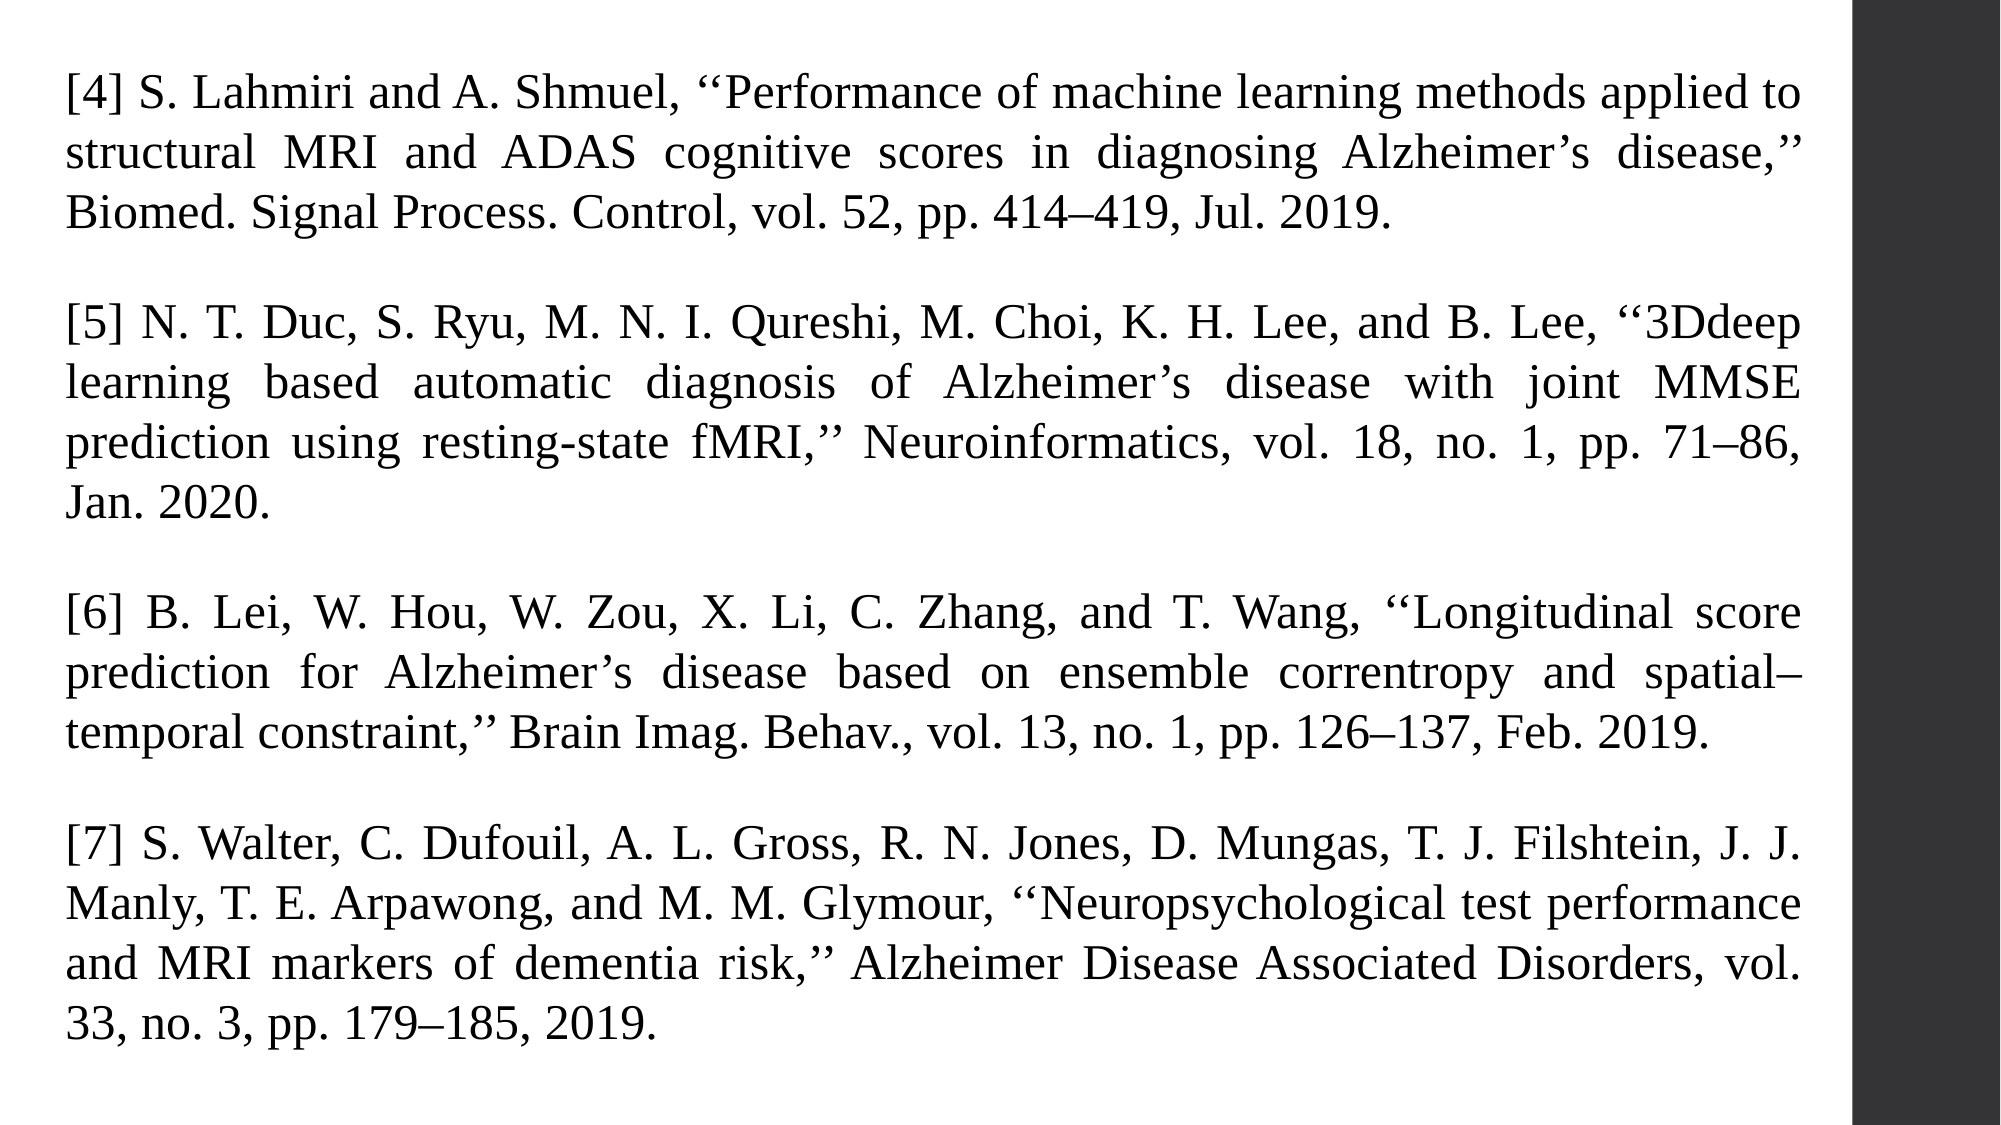

[4] S. Lahmiri and A. Shmuel, ‘‘Performance of machine learning methods applied to structural MRI and ADAS cognitive scores in diagnosing Alzheimer’s disease,’’ Biomed. Signal Process. Control, vol. 52, pp. 414–419, Jul. 2019.
[5] N. T. Duc, S. Ryu, M. N. I. Qureshi, M. Choi, K. H. Lee, and B. Lee, ‘‘3Ddeep learning based automatic diagnosis of Alzheimer’s disease with joint MMSE prediction using resting-state fMRI,’’ Neuroinformatics, vol. 18, no. 1, pp. 71–86, Jan. 2020.
[6] B. Lei, W. Hou, W. Zou, X. Li, C. Zhang, and T. Wang, ‘‘Longitudinal score prediction for Alzheimer’s disease based on ensemble correntropy and spatial–temporal constraint,’’ Brain Imag. Behav., vol. 13, no. 1, pp. 126–137, Feb. 2019.
[7] S. Walter, C. Dufouil, A. L. Gross, R. N. Jones, D. Mungas, T. J. Filshtein, J. J. Manly, T. E. Arpawong, and M. M. Glymour, ‘‘Neuropsychological test performance and MRI markers of dementia risk,’’ Alzheimer Disease Associated Disorders, vol. 33, no. 3, pp. 179–185, 2019.